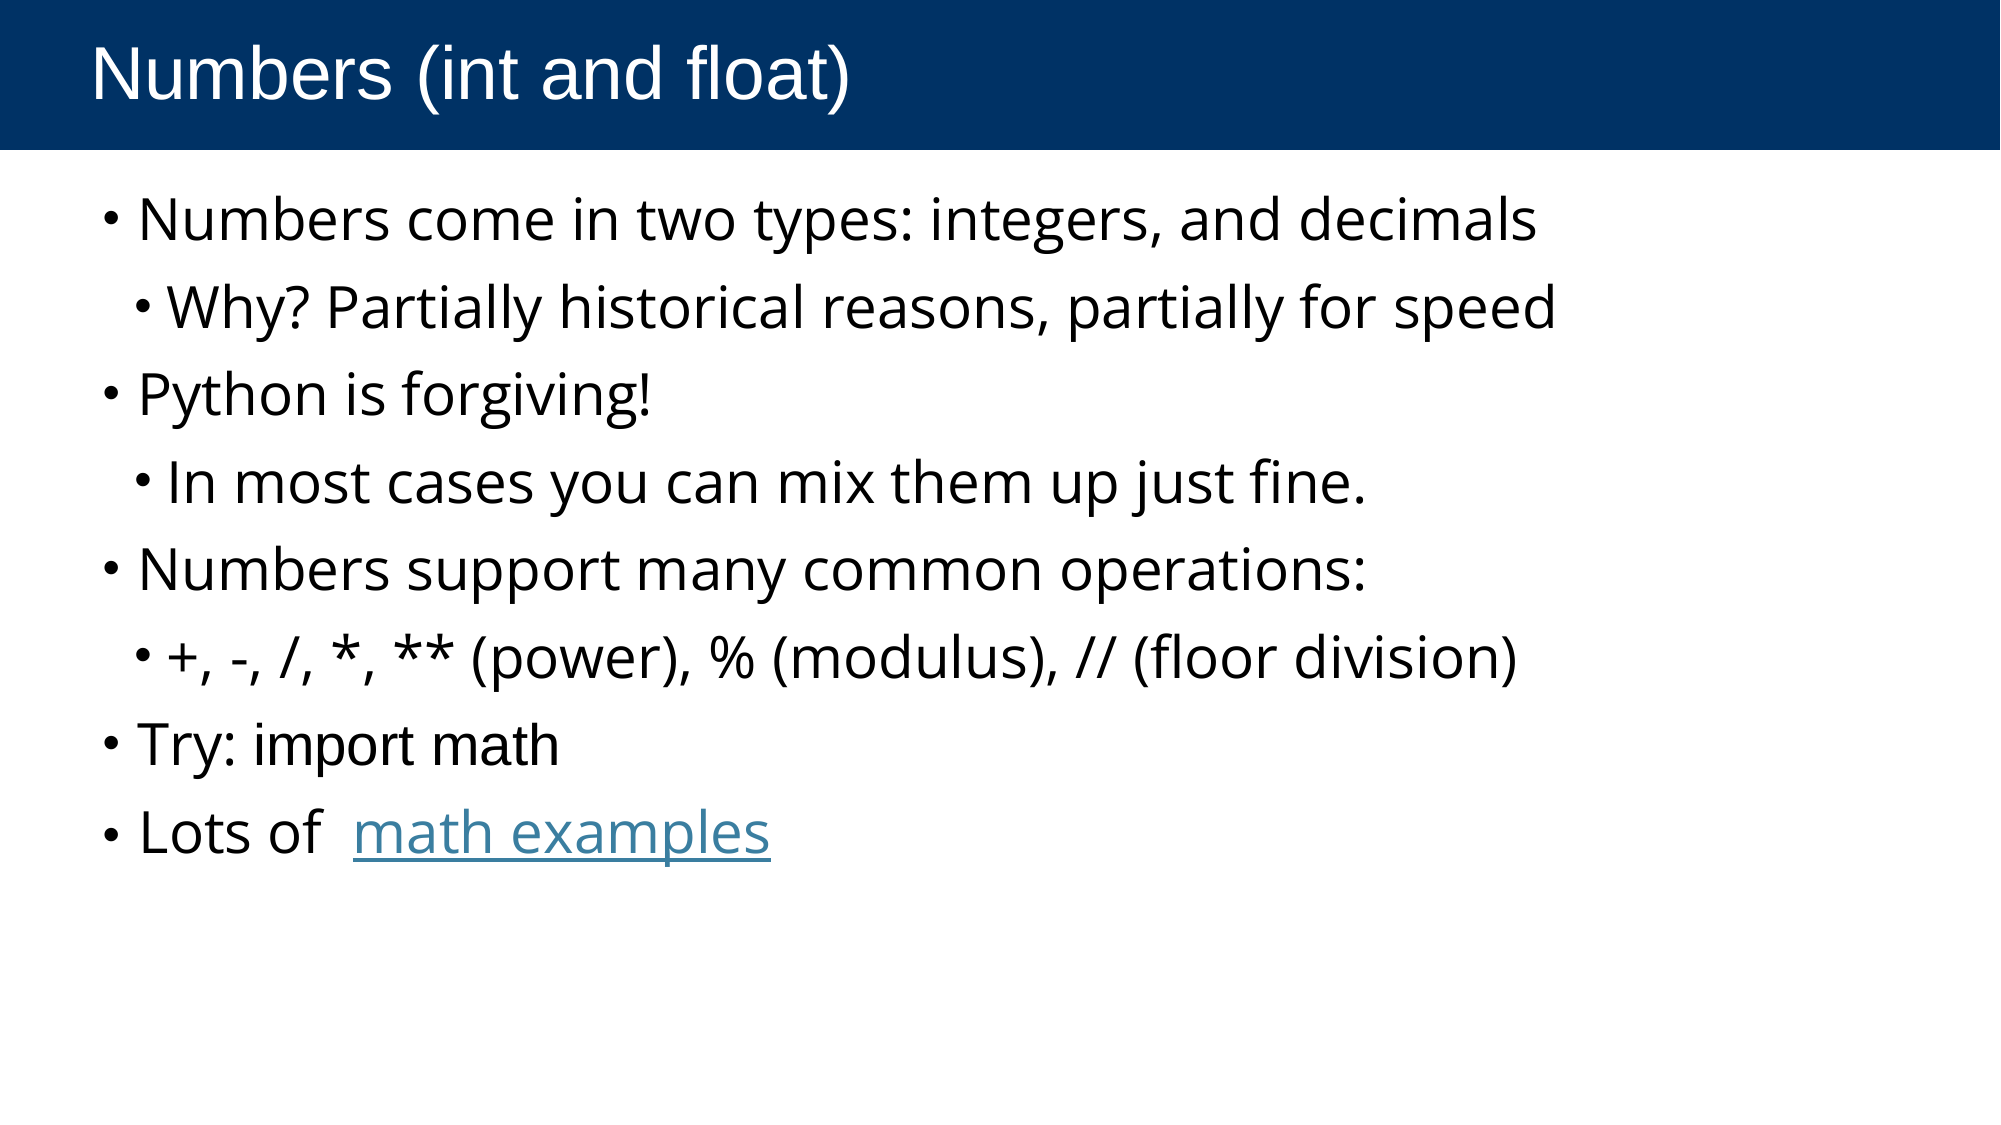

# Numbers (int and float)
 Numbers come in two types: integers, and decimals
 Why? Partially historical reasons, partially for speed
 Python is forgiving!
 In most cases you can mix them up just fine.
 Numbers support many common operations:
 +, -, /, *, ** (power), % (modulus), // (floor division)
 Try: import math
 Lots of  math examples